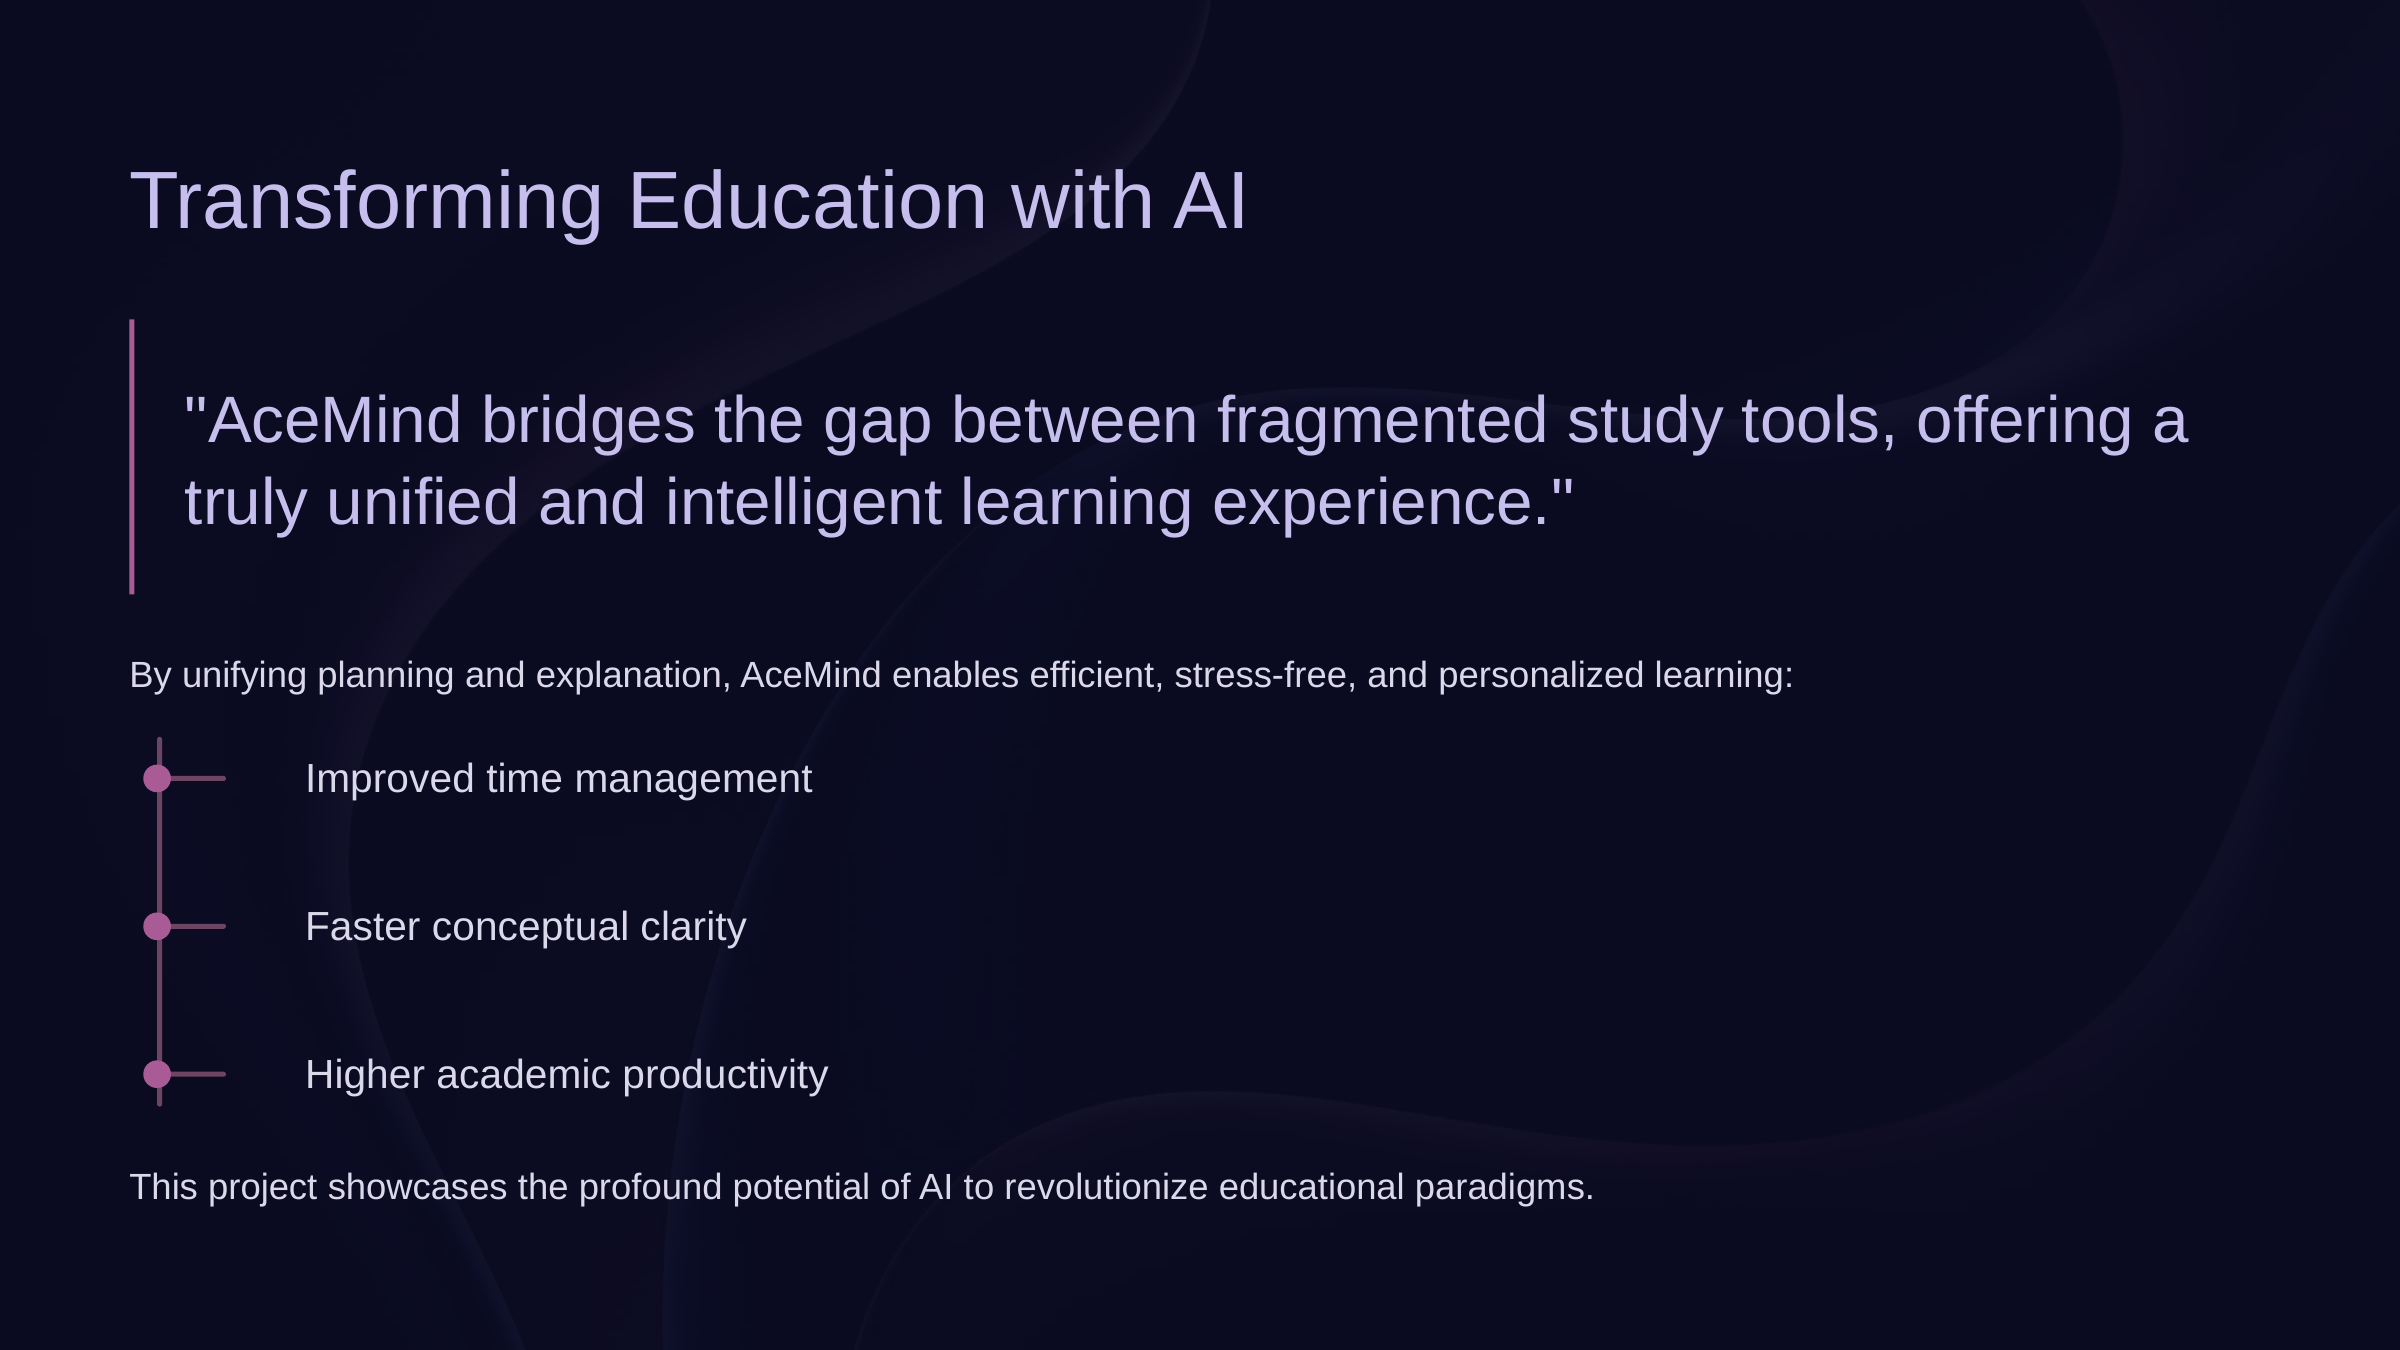

Transforming Education with AI

"AceMind bridges the gap between fragmented study tools, offering a truly unified and intelligent learning experience."
By unifying planning and explanation, AceMind enables efficient, stress-free, and personalized learning:

Improved time management

Faster conceptual clarity

Higher academic productivity

This project showcases the profound potential of AI to revolutionize educational paradigms.